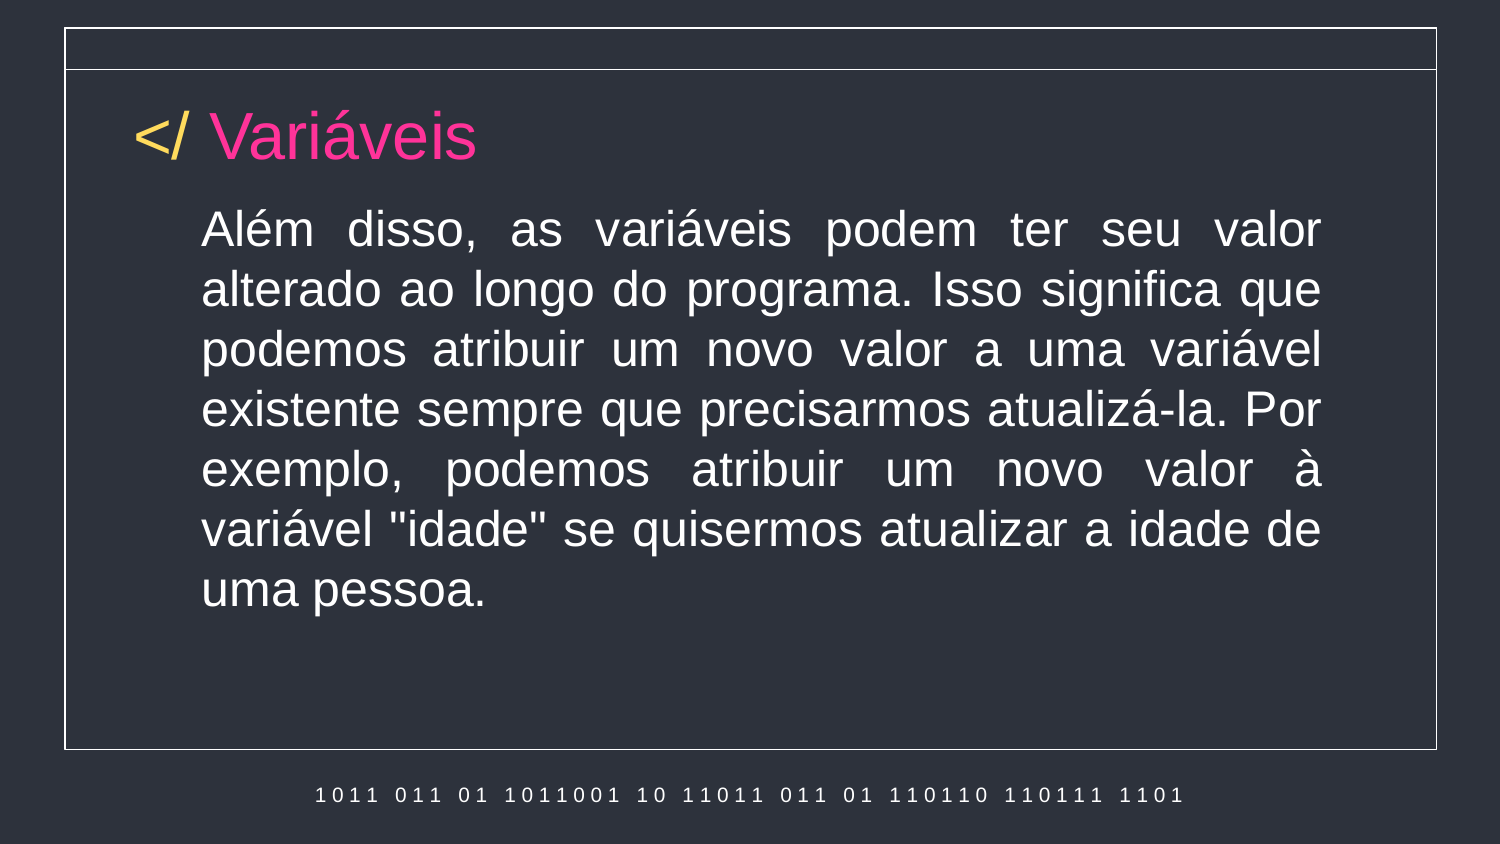

# </ Variáveis
Além disso, as variáveis podem ter seu valor alterado ao longo do programa. Isso significa que podemos atribuir um novo valor a uma variável existente sempre que precisarmos atualizá-la. Por exemplo, podemos atribuir um novo valor à variável "idade" se quisermos atualizar a idade de uma pessoa.